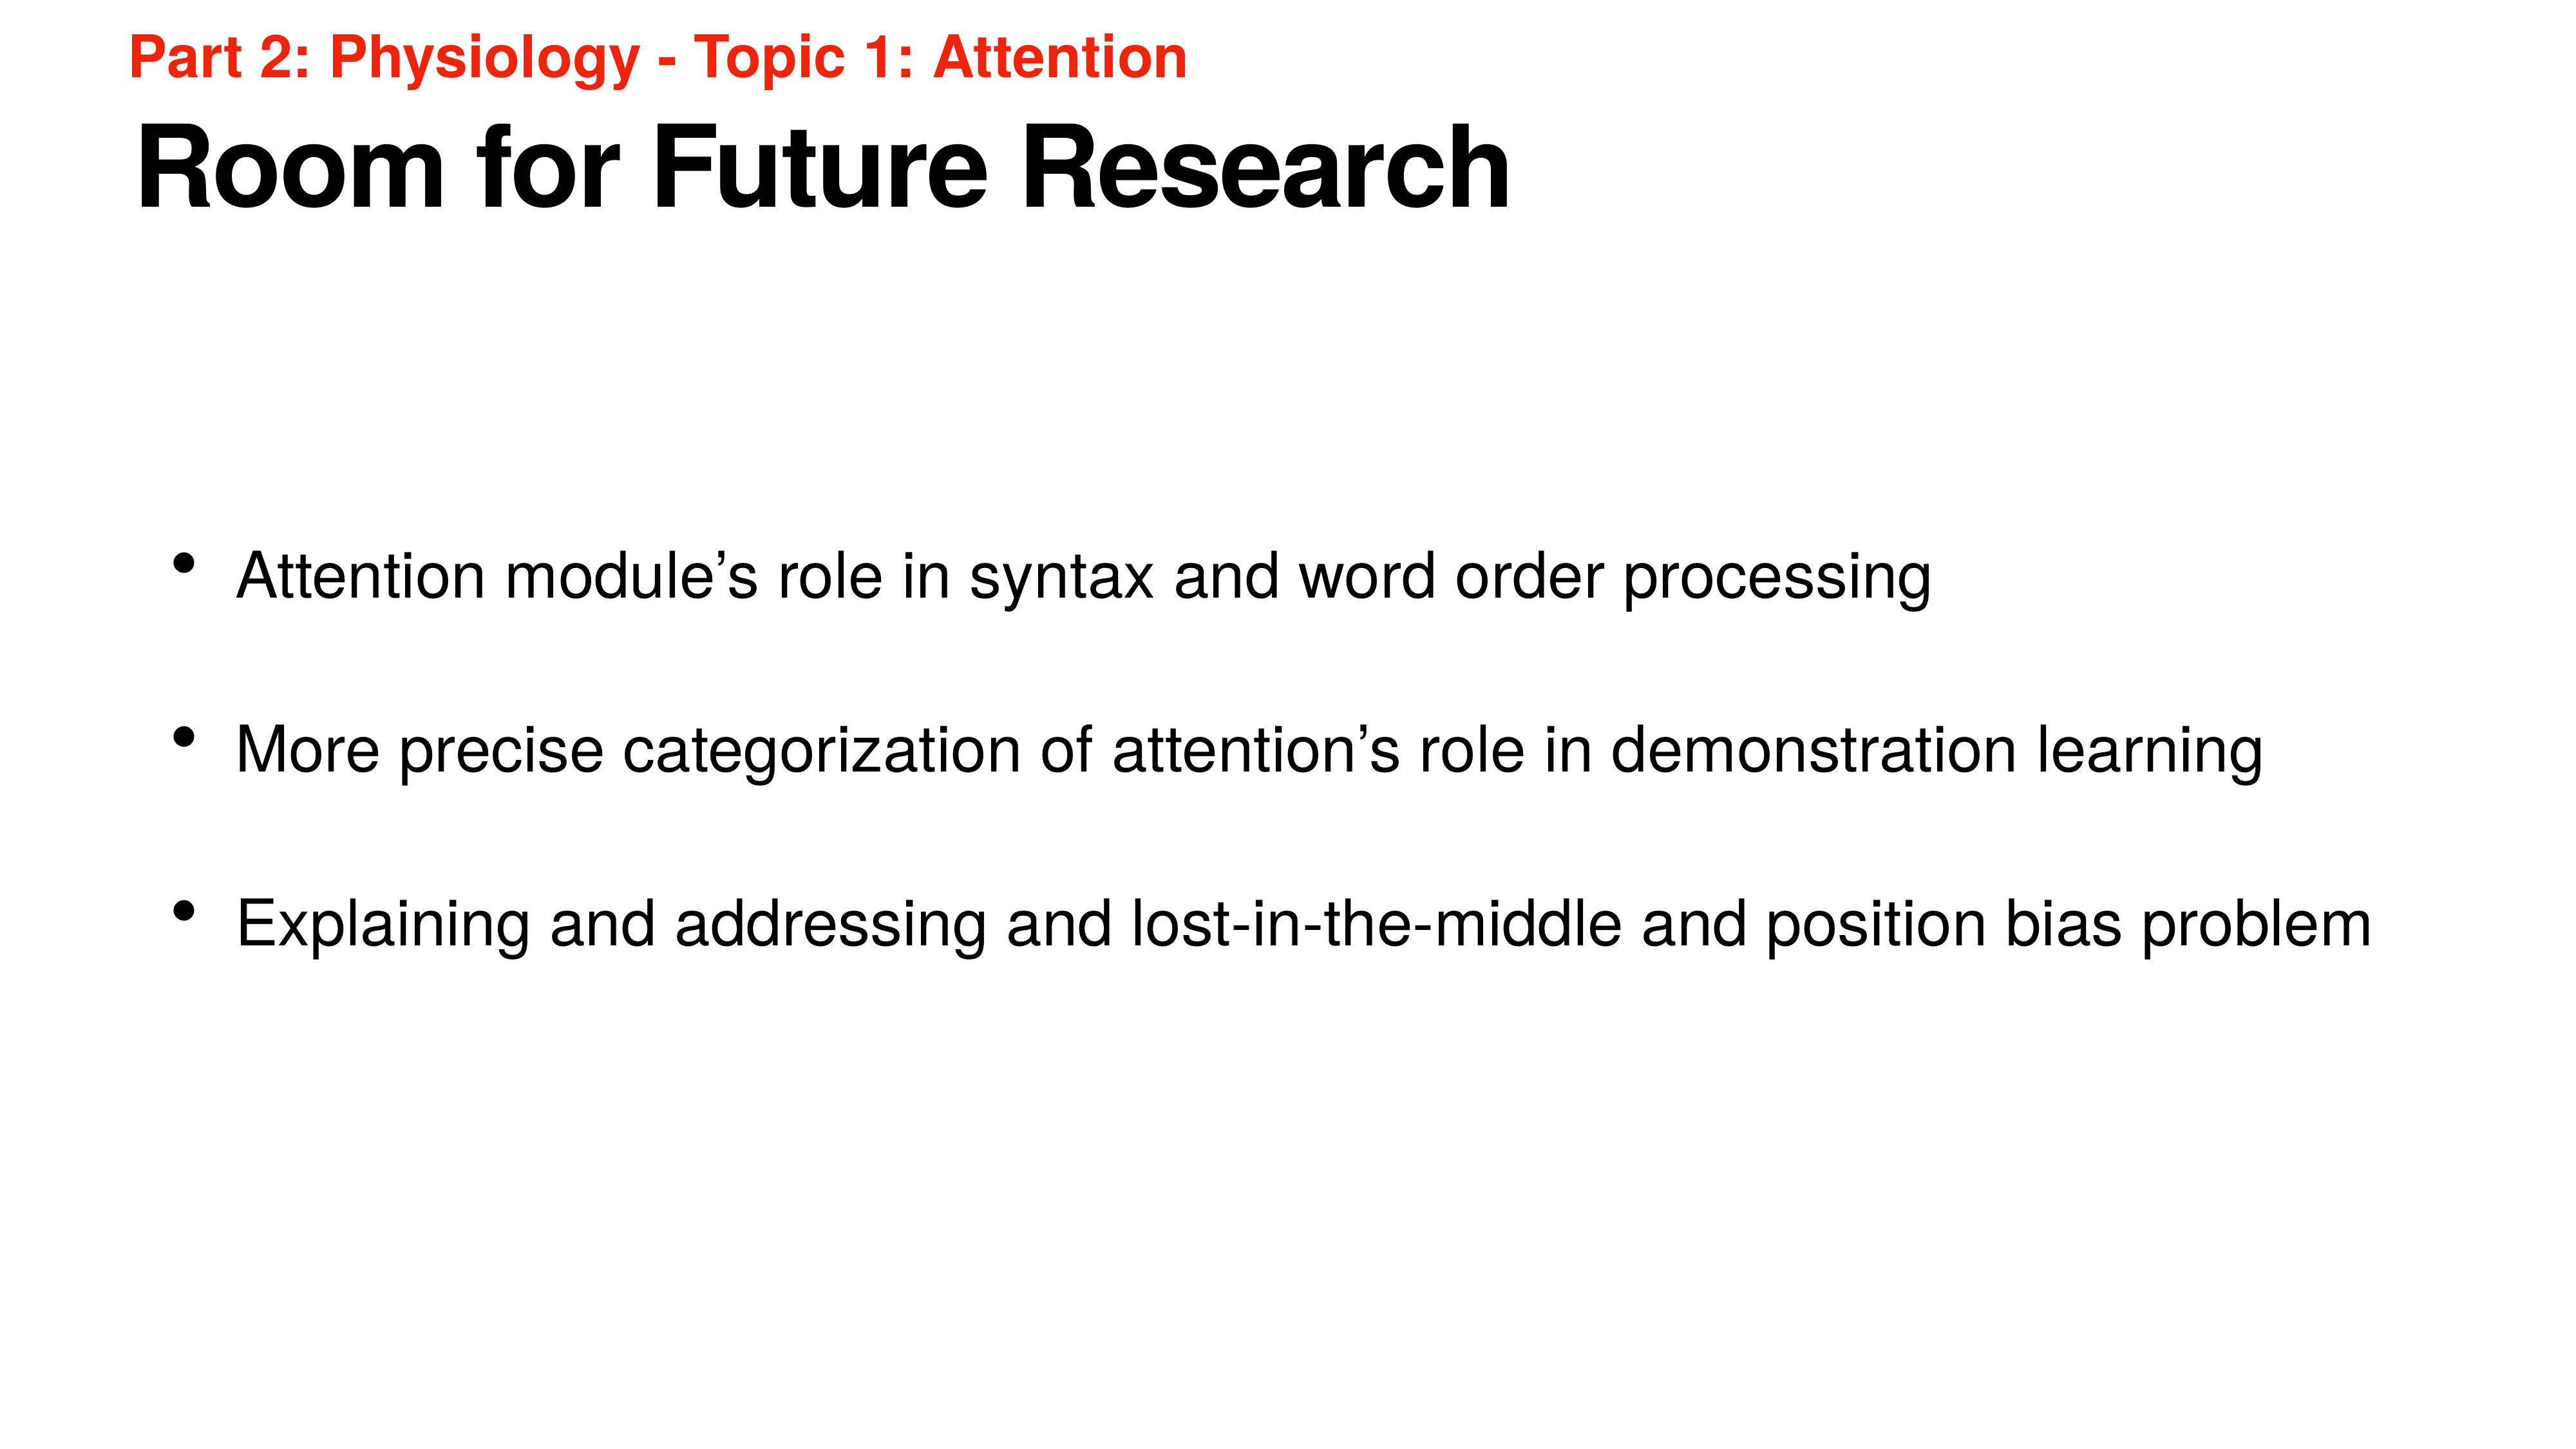

Part 2: Physiology - Topic 1: Attention
# Room for Future Research
Attention module’s role in syntax and word order processing
More precise categorization of attention’s role in demonstration learning
Explaining and addressing and lost-in-the-middle and position bias problem